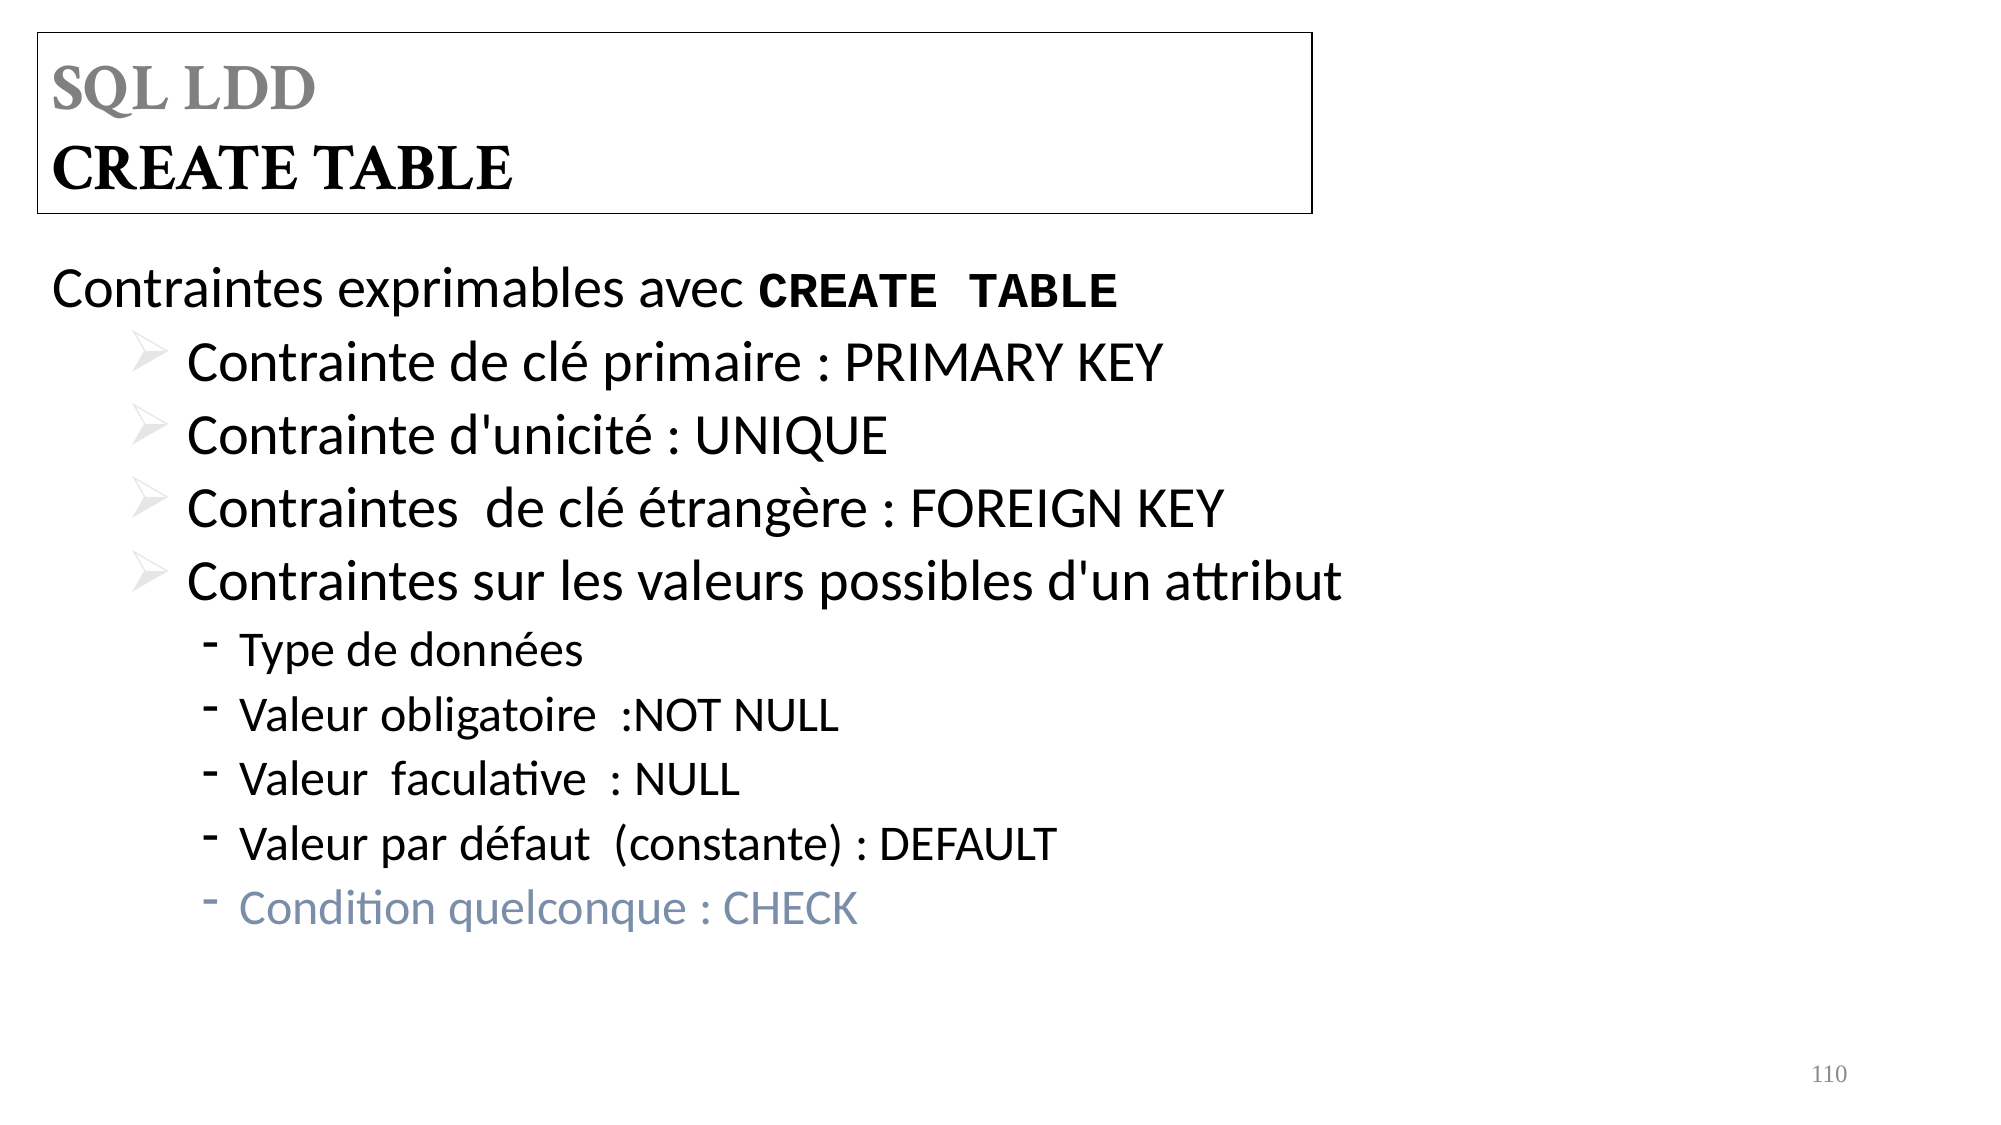

SQL LDD
CREATE TABLE
Contraintes exprimables avec CREATE TABLE
 Contrainte de clé primaire : PRIMARY KEY
 Contrainte d'unicité : UNIQUE
 Contraintes  de clé étrangère : FOREIGN KEY
 Contraintes sur les valeurs possibles d'un attribut
Type de données
Valeur obligatoire  :NOT NULL
Valeur  faculative  : NULL
Valeur par défaut  (constante) : DEFAULT
Condition quelconque : CHECK

110